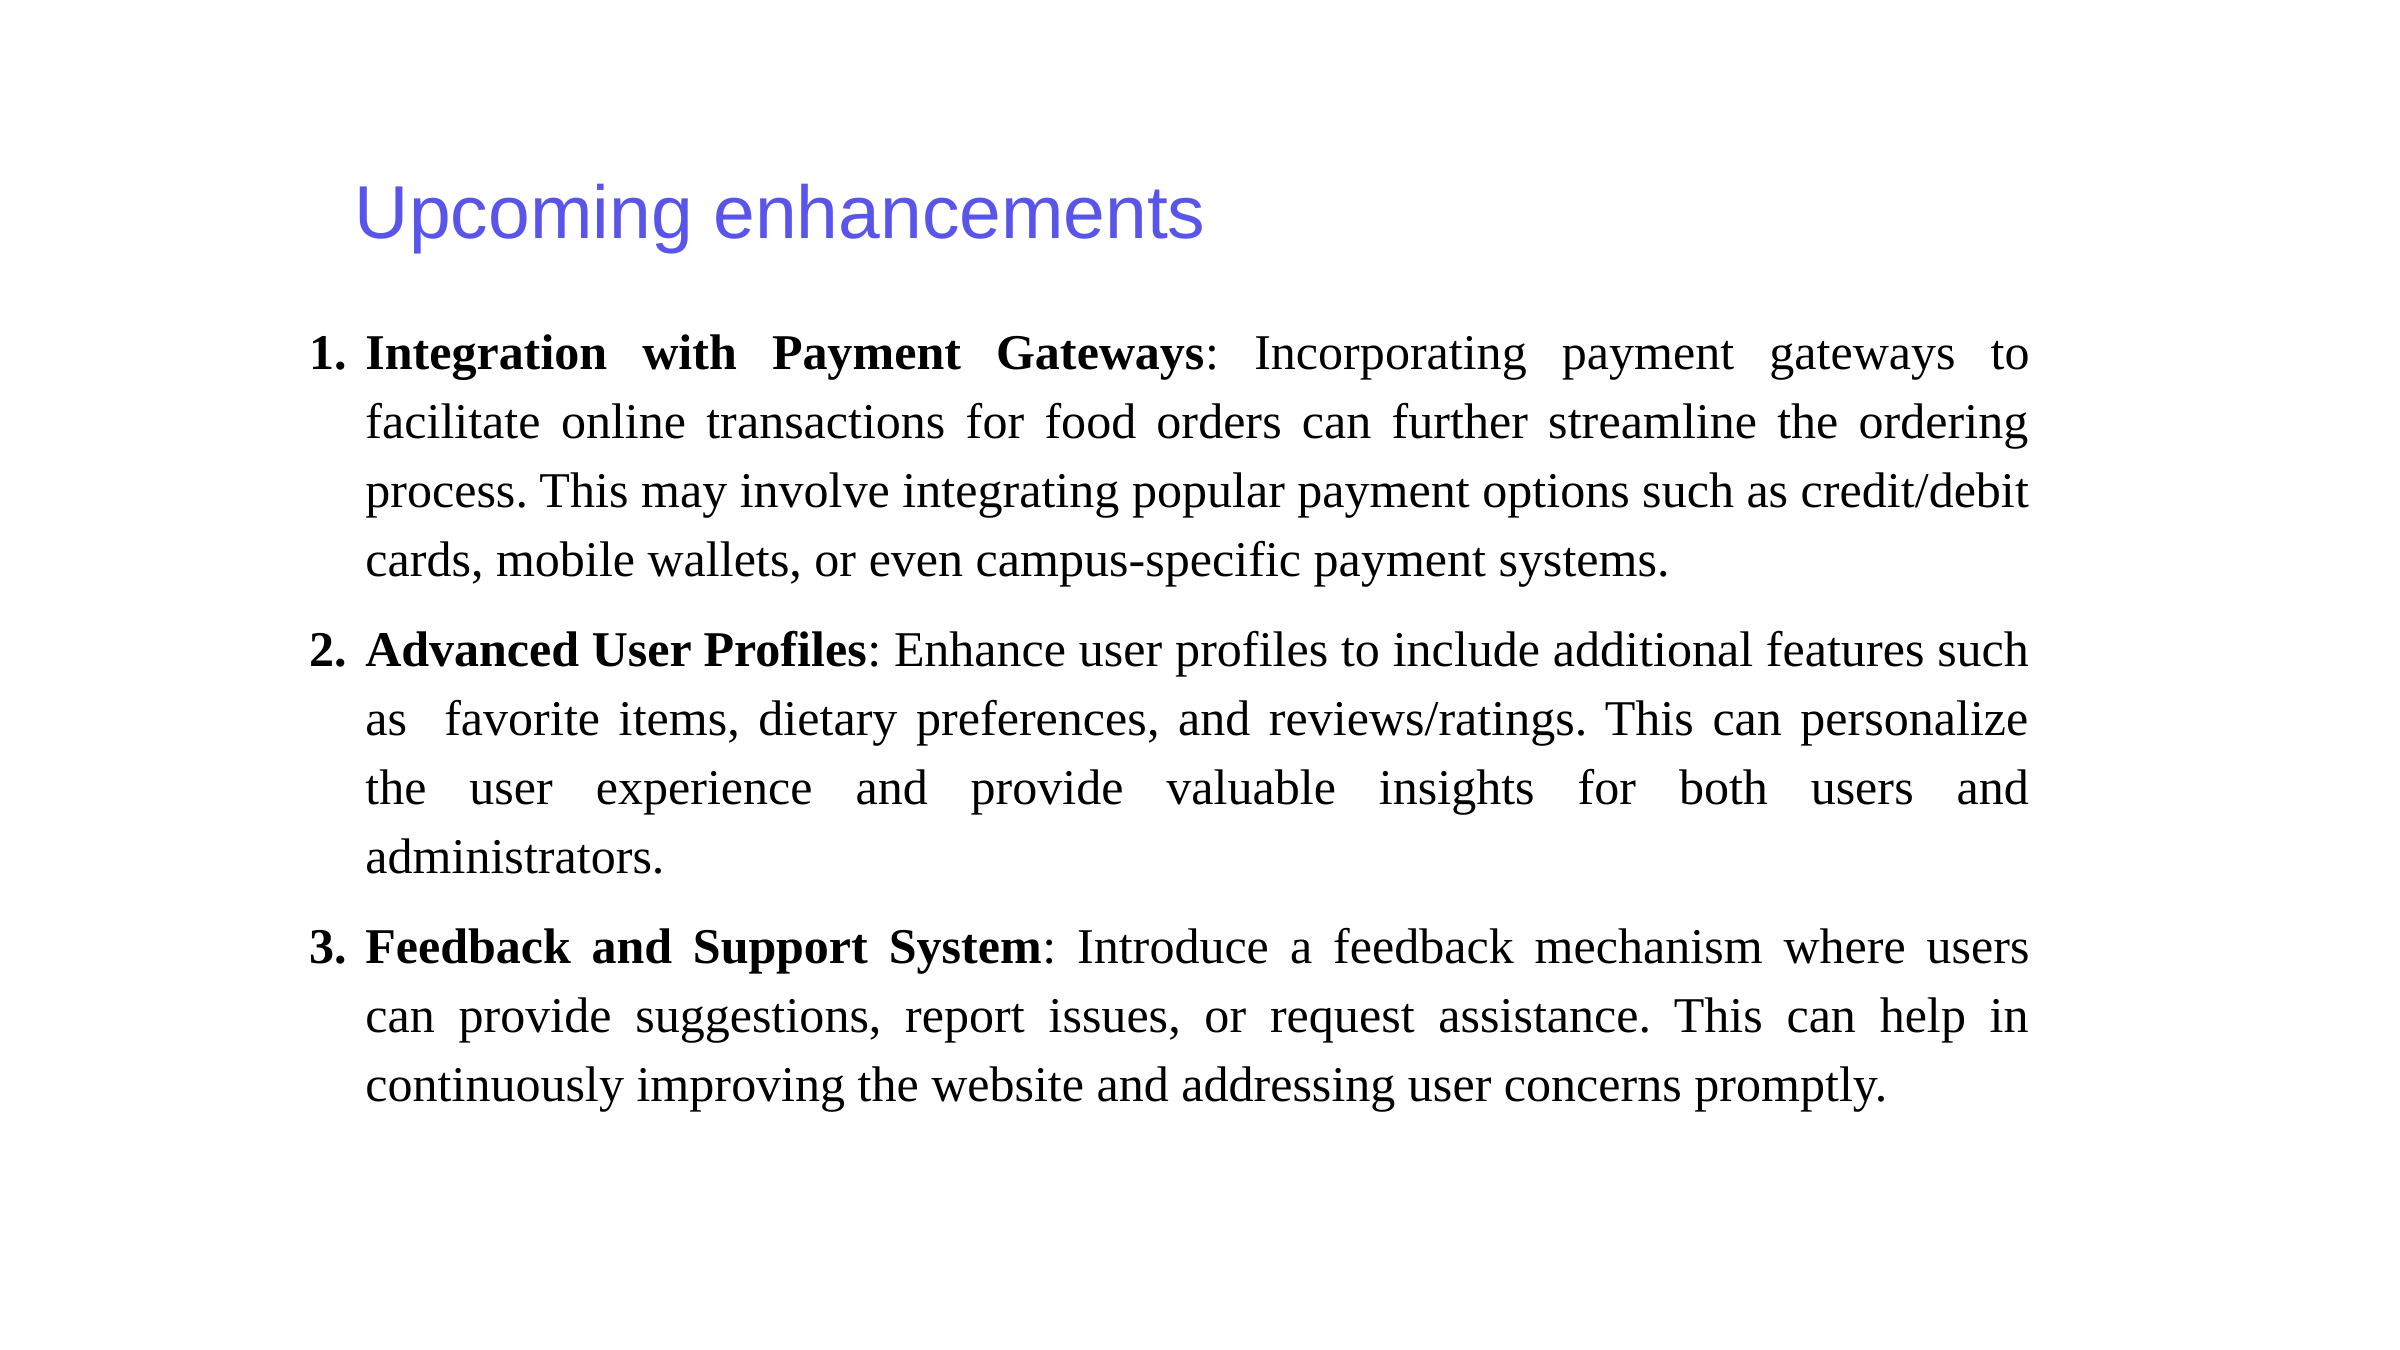

Upcoming enhancements
Integration with Payment Gateways: Incorporating payment gateways to facilitate online transactions for food orders can further streamline the ordering process. This may involve integrating popular payment options such as credit/debit cards, mobile wallets, or even campus-specific payment systems.
Advanced User Profiles: Enhance user profiles to include additional features such as  favorite items, dietary preferences, and reviews/ratings. This can personalize the user experience and provide valuable insights for both users and administrators.
Feedback and Support System: Introduce a feedback mechanism where users can provide suggestions, report issues, or request assistance. This can help in continuously improving the website and addressing user concerns promptly.